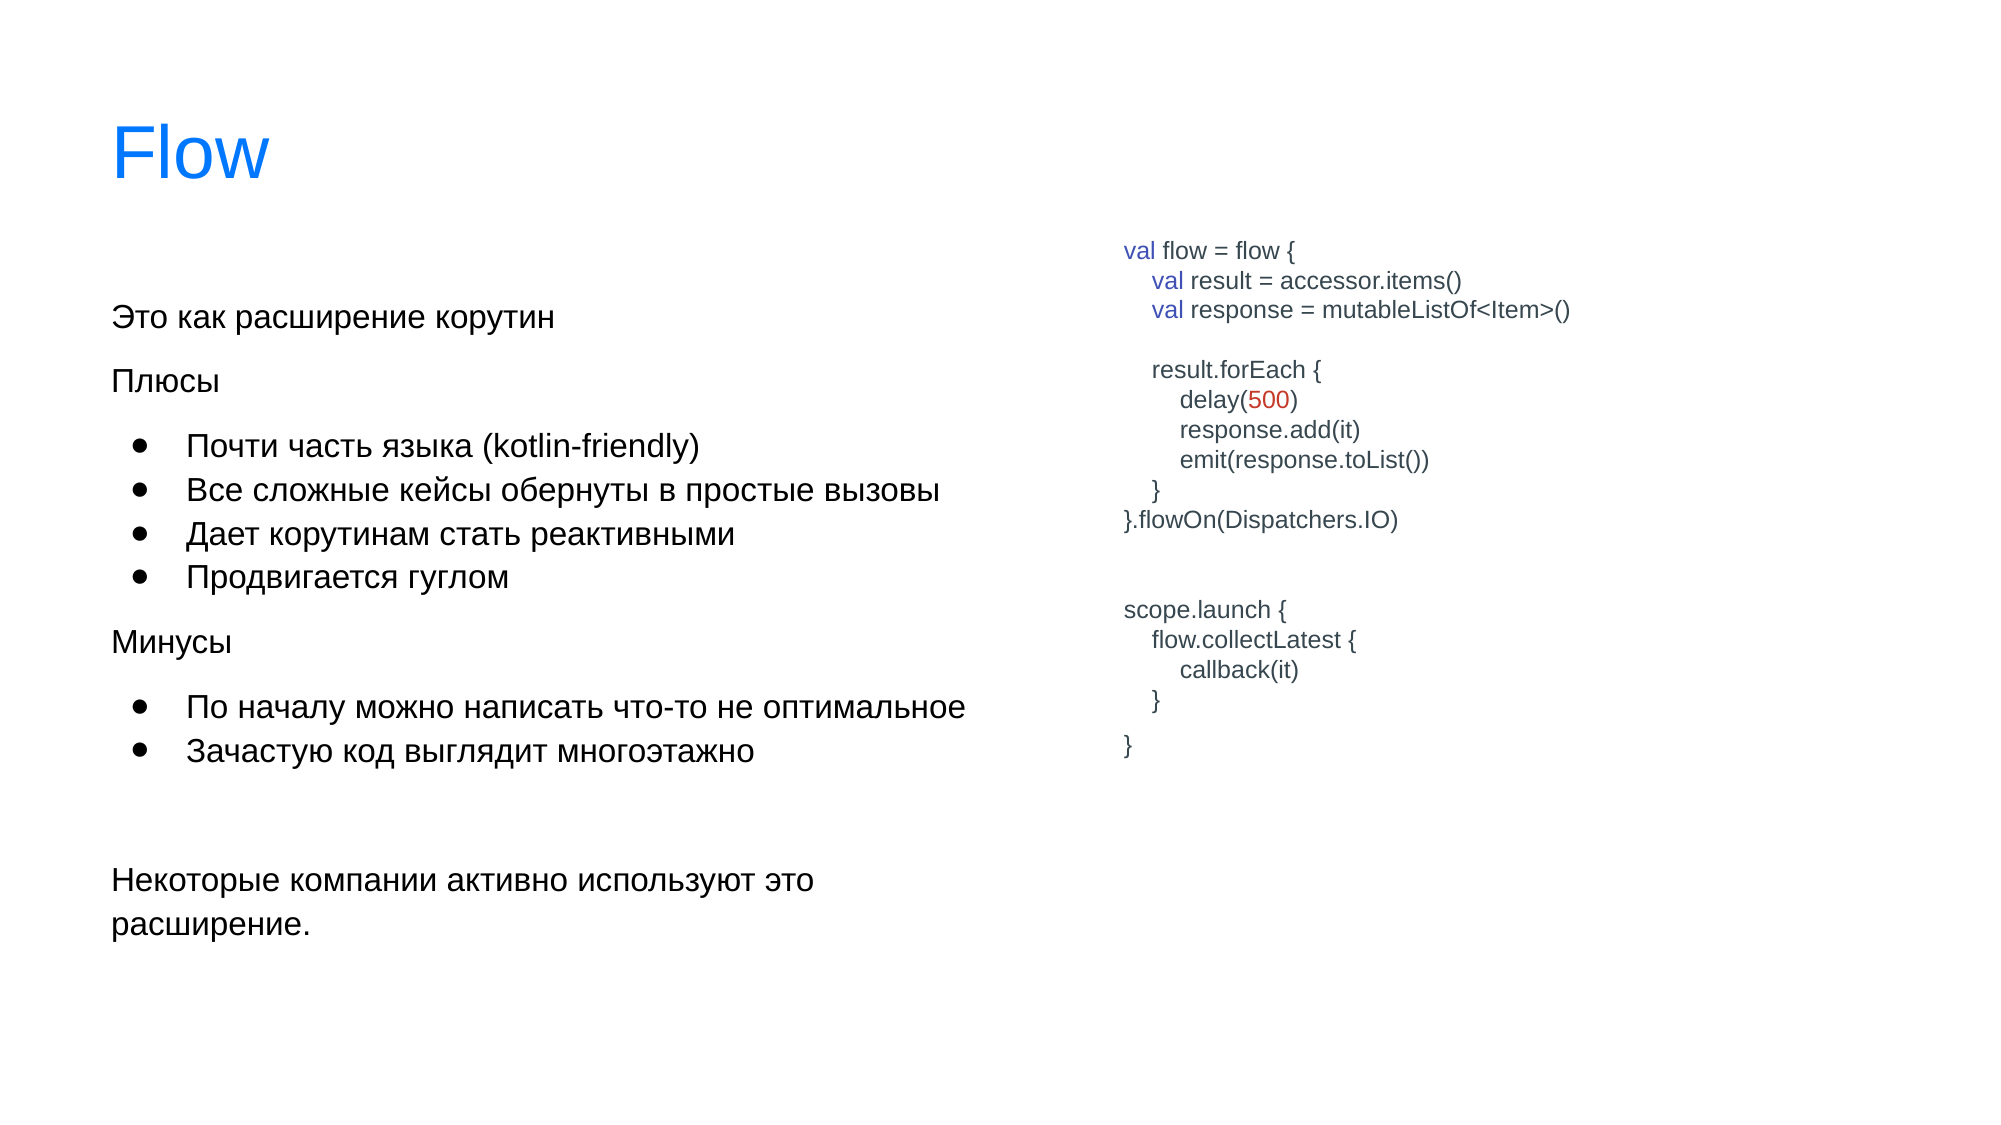

# Flow
val flow = flow {
    val result = accessor.items()
    val response = mutableListOf<Item>()

    result.forEach {
        delay(500)
        response.add(it)
        emit(response.toList())
    }
}.flowOn(Dispatchers.IO)

scope.launch {
    flow.collectLatest {
        callback(it)
    }
}
Это как расширение корутин
Плюсы
Почти часть языка (kotlin-friendly)
Все сложные кейсы обернуты в простые вызовы
Дает корутинам стать реактивными
Продвигается гуглом
Минусы
По началу можно написать что-то не оптимальное
Зачастую код выглядит многоэтажно

Некоторые компании активно используют это расширение.